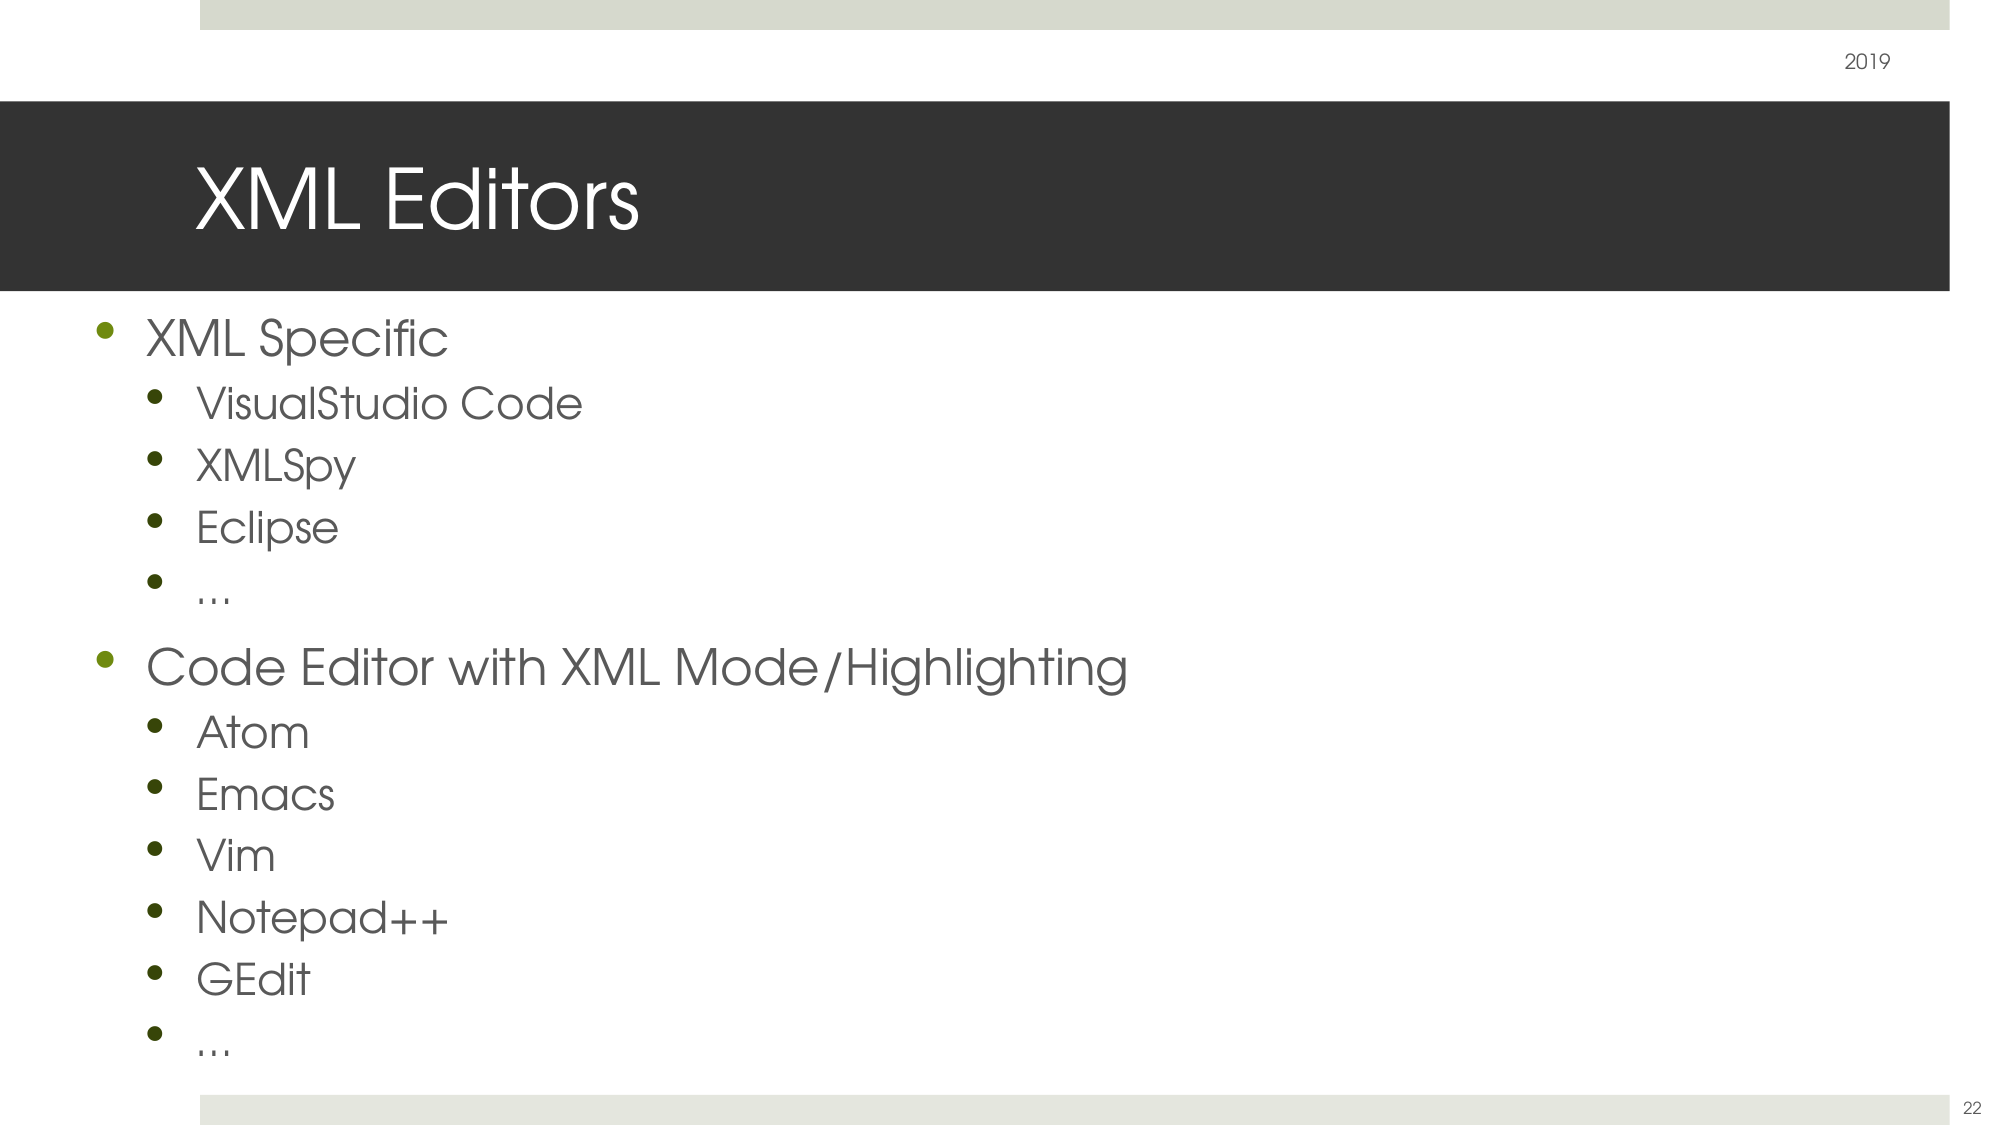

2019
# XML Editors
XML Specific
VisualStudio Code
XMLSpy
Eclipse
…
Code Editor with XML Mode/Highlighting
Atom
Emacs
Vim
Notepad++
GEdit
…
22